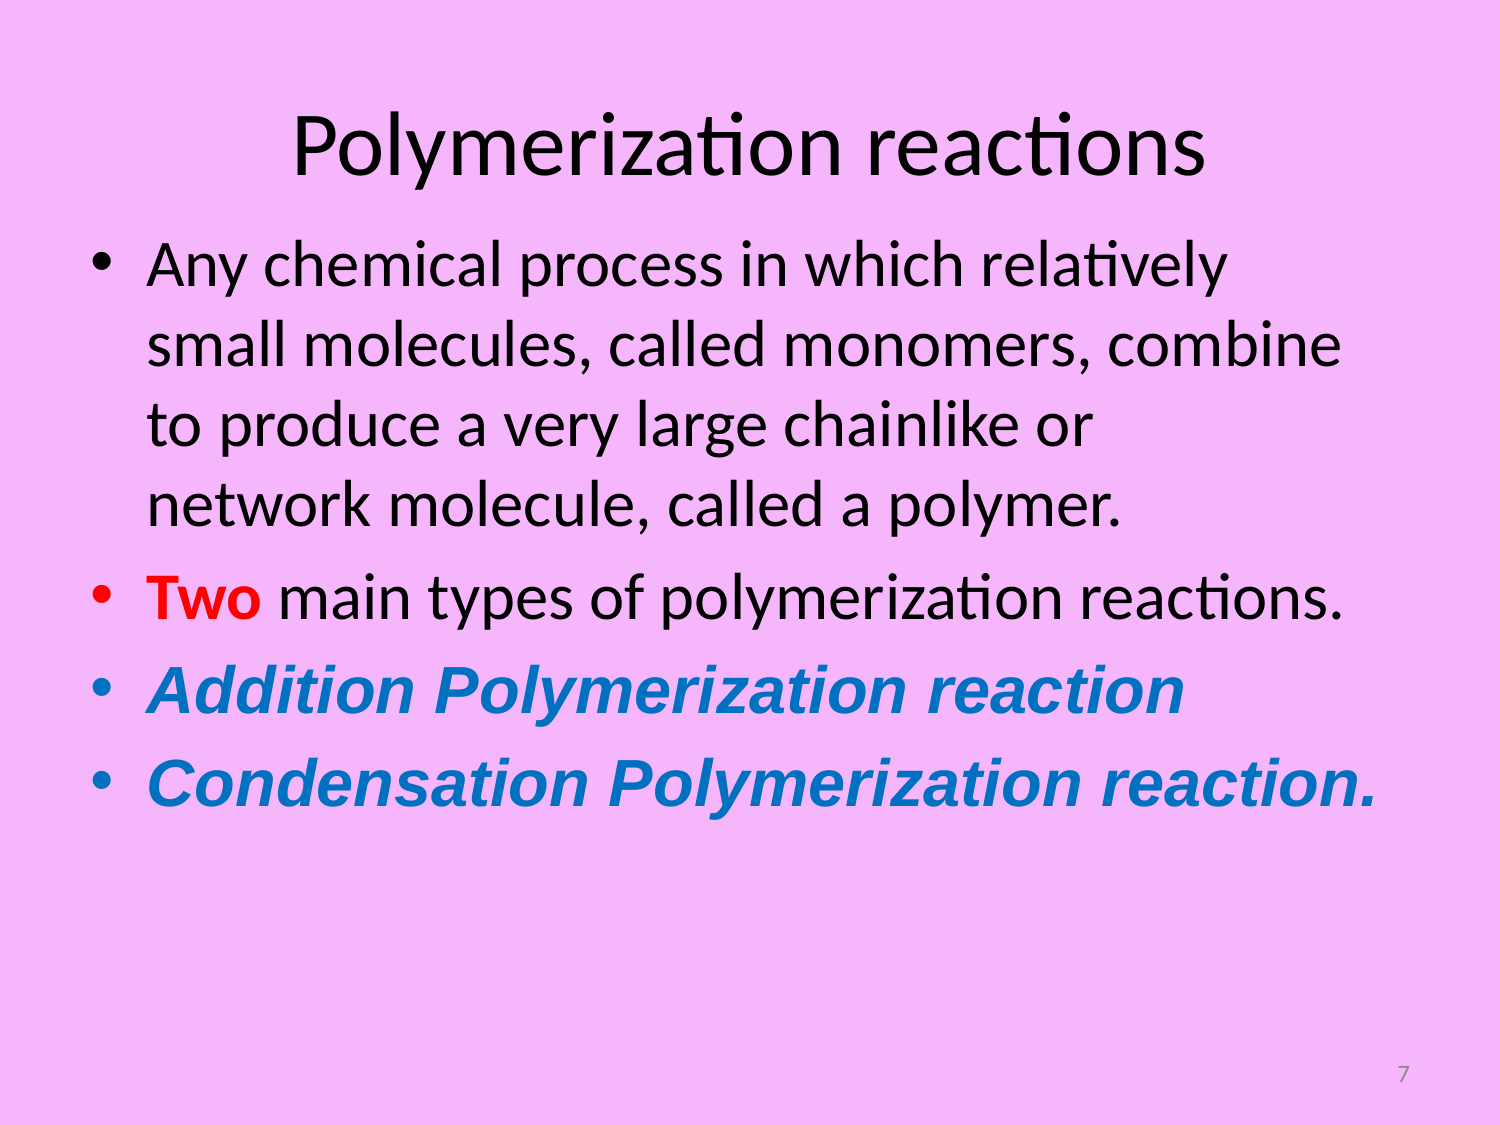

# Polymerization reactions
Any chemical process in which relatively small molecules, called monomers, combine  to produce a very large chainlike or network molecule, called a polymer.
Two main types of polymerization reactions.
Addition Polymerization reaction
Condensation Polymerization reaction.
7